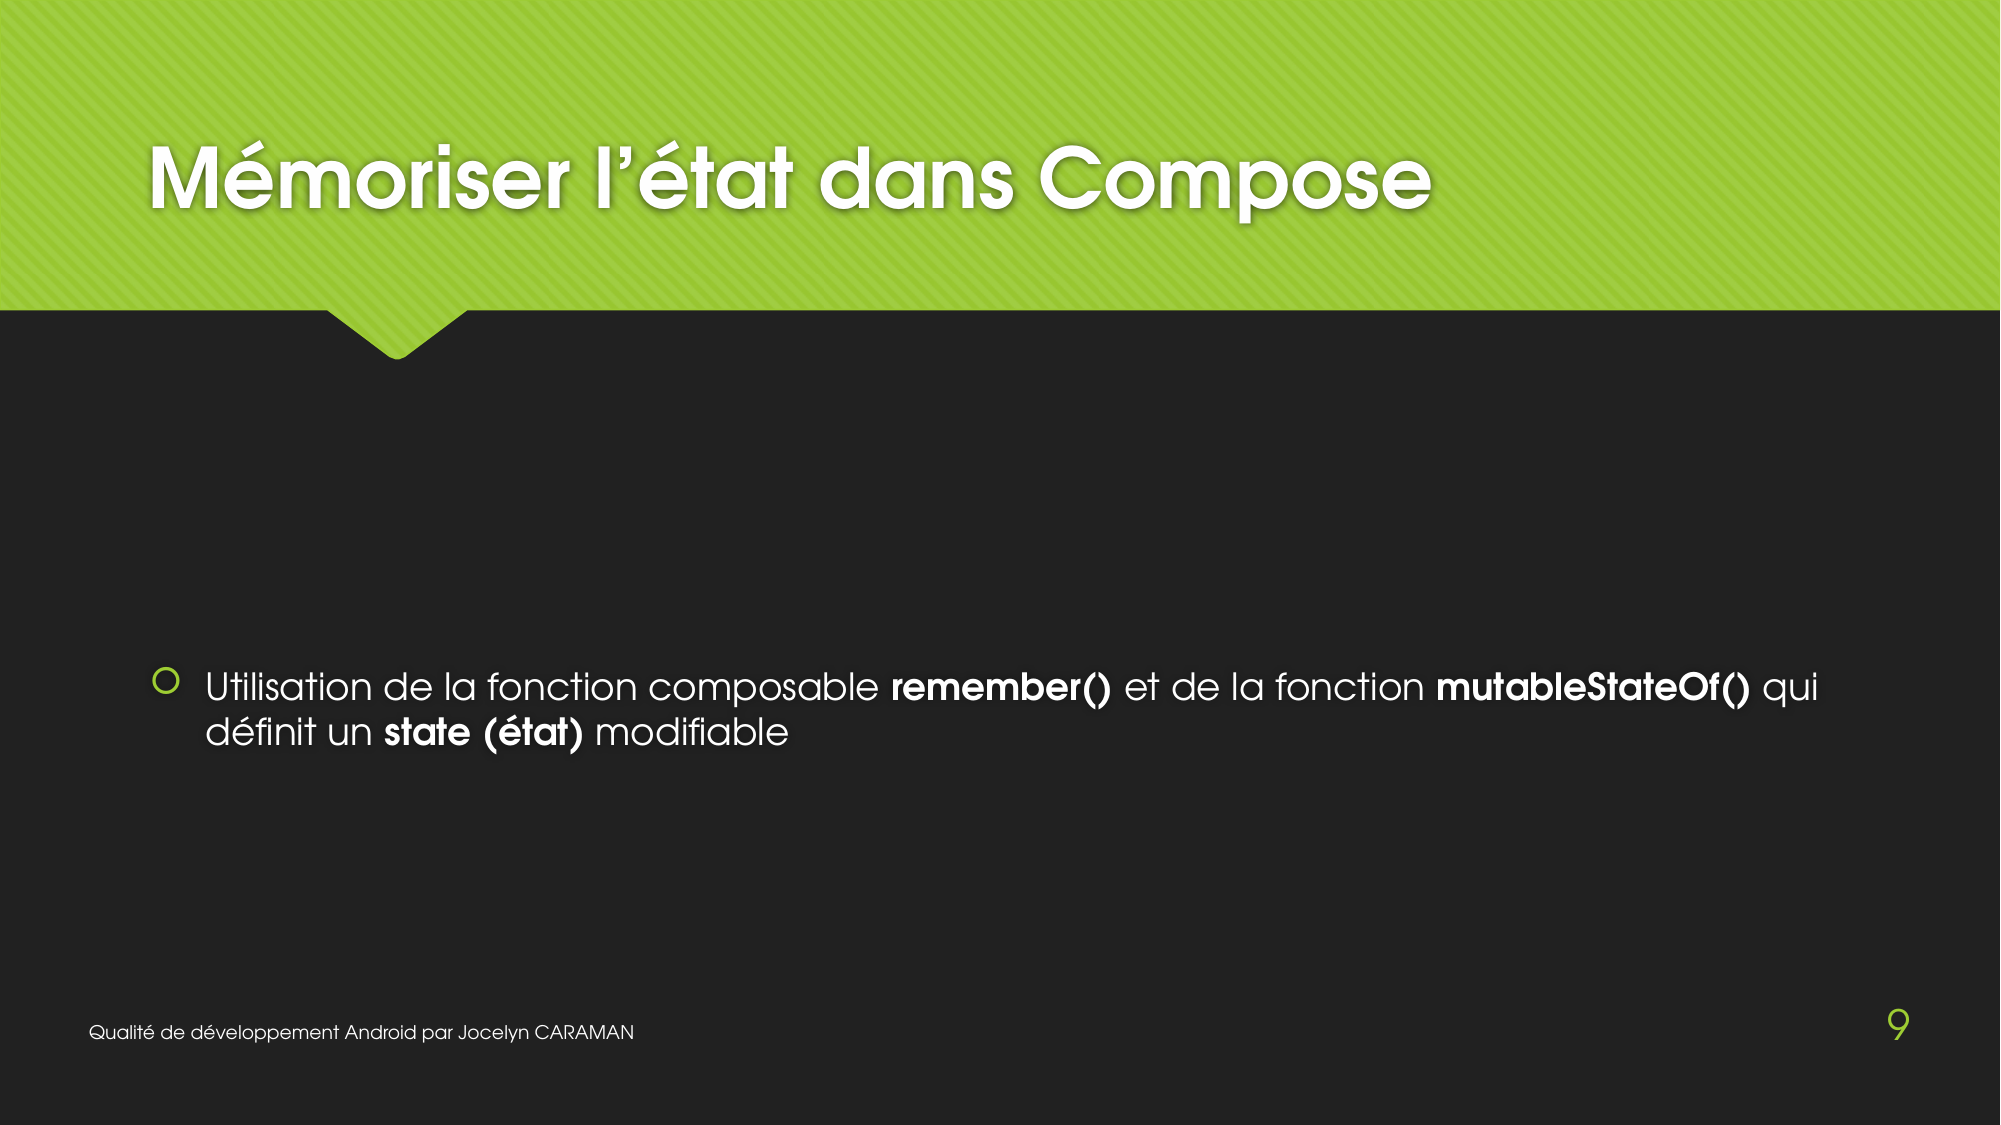

# Mémoriser l’état dans Compose
Utilisation de la fonction composable remember() et de la fonction mutableStateOf() qui définit un state (état) modifiable
9
Qualité de développement Android par Jocelyn CARAMAN